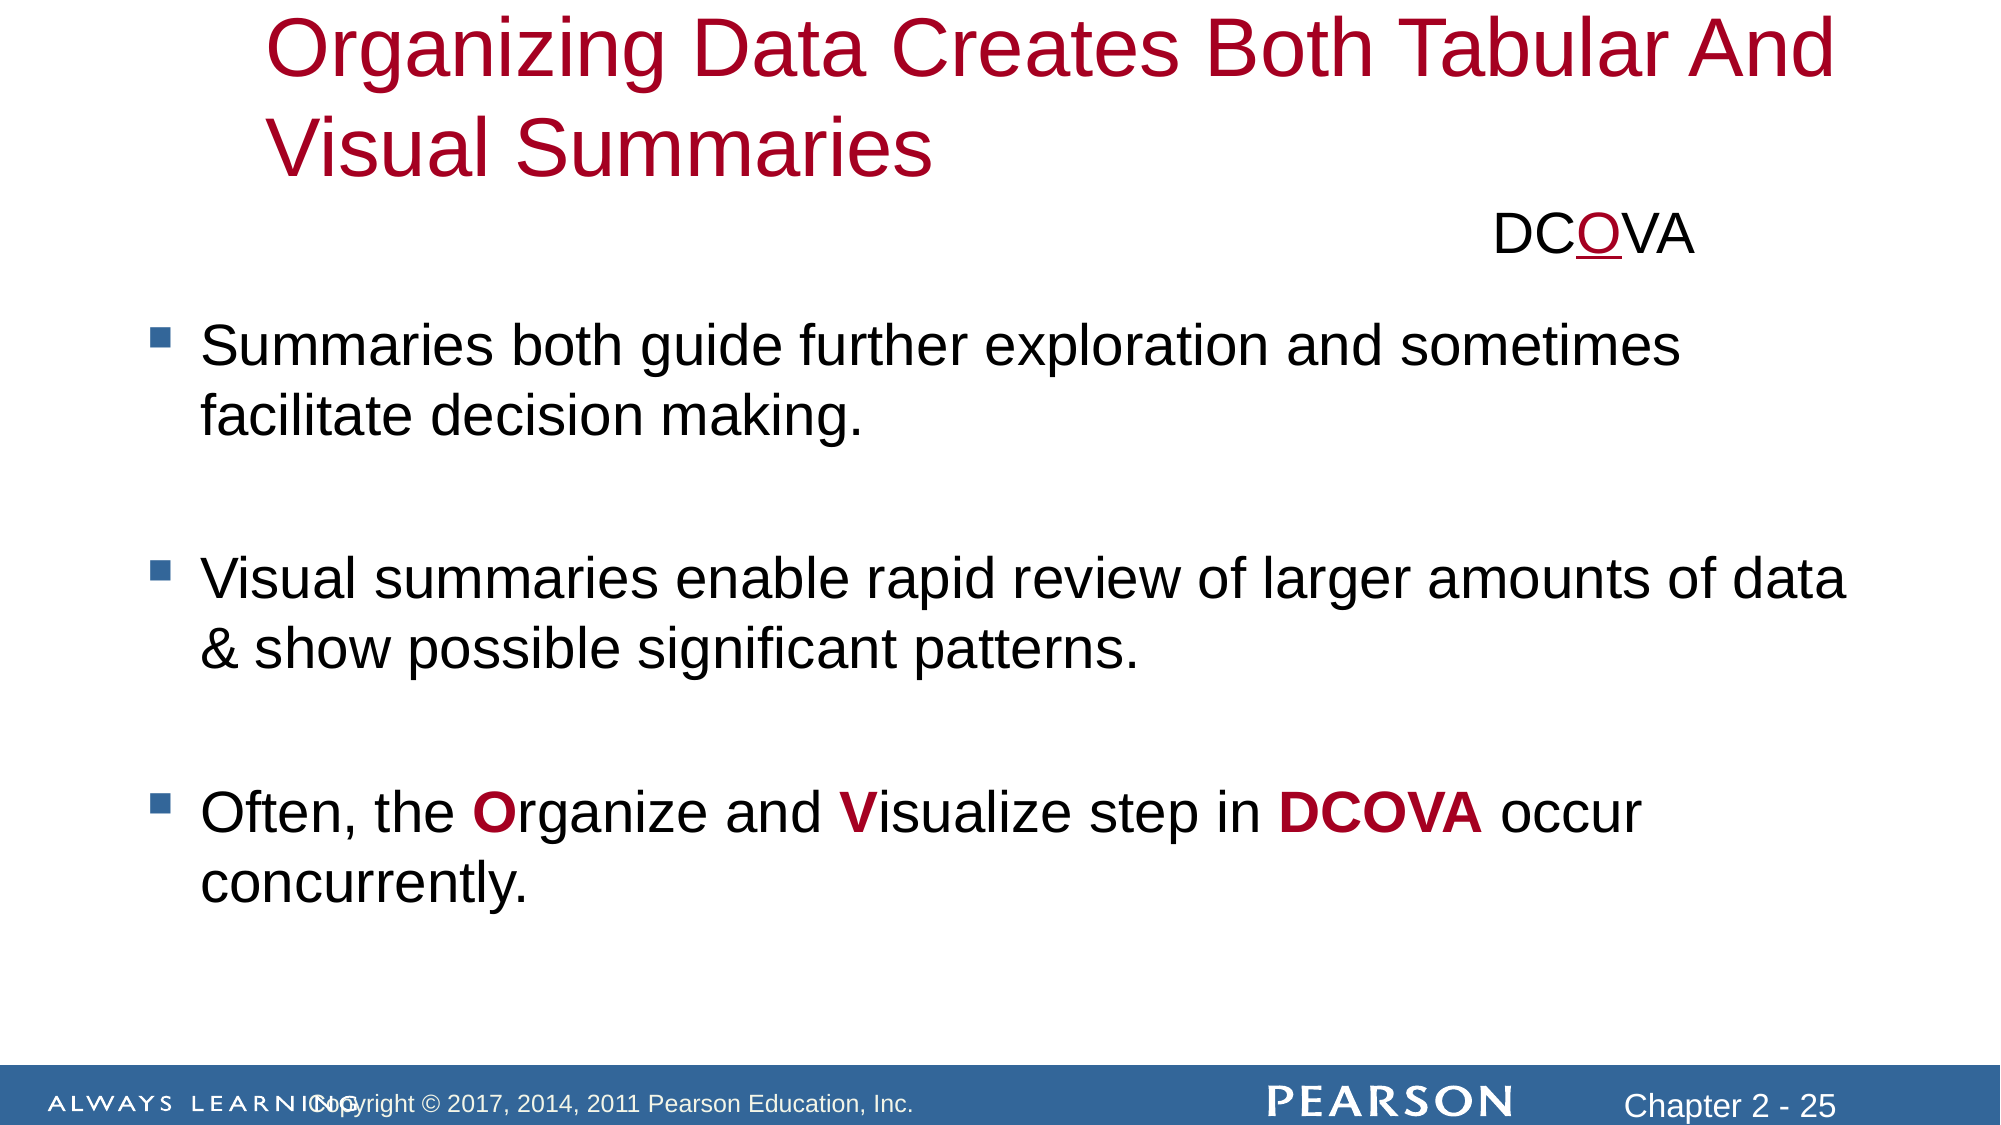

Organizing Data Creates Both Tabular And Visual Summaries
Summaries both guide further exploration and sometimes facilitate decision making.

Visual summaries enable rapid review of larger amounts of data & show possible significant patterns.

Often, the Organize and Visualize step in DCOVA occur concurrently.
DCOVA